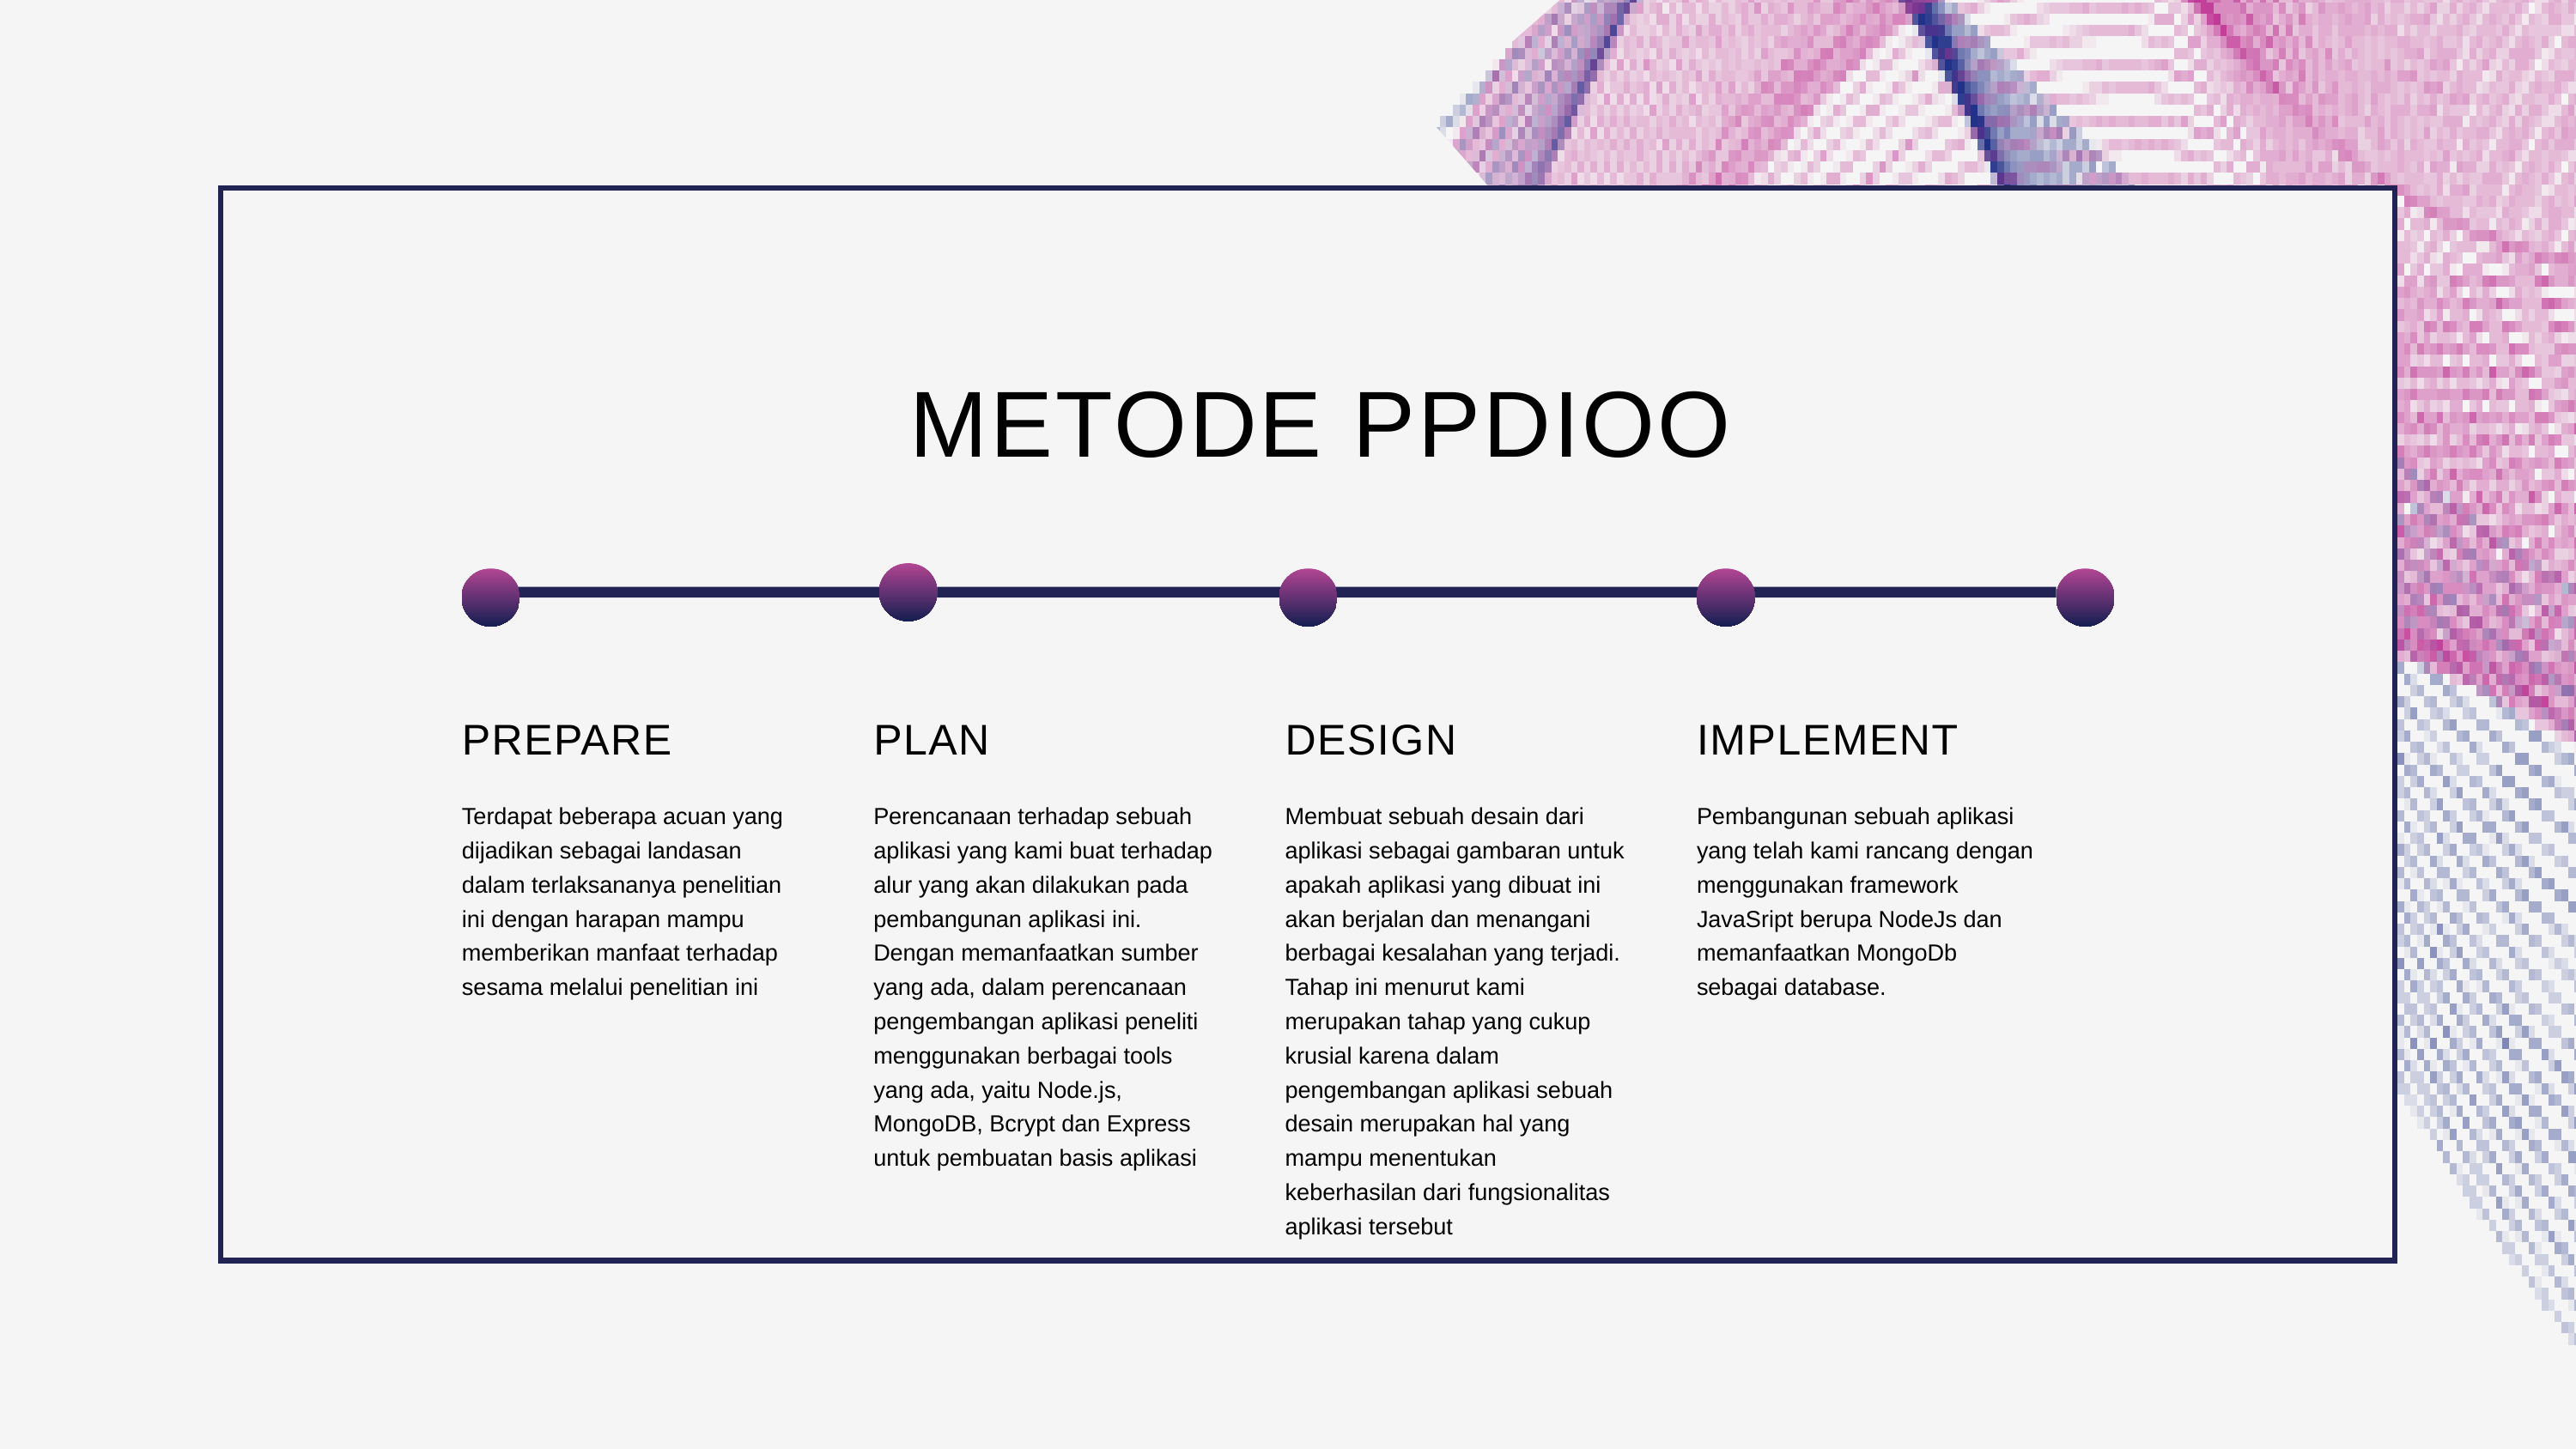

METODE PPDIOO

PREPARE
PLAN
DESIGN
IMPLEMENT
Terdapat beberapa acuan yang dijadikan sebagai landasan dalam terlaksananya penelitian ini dengan harapan mampu memberikan manfaat terhadap sesama melalui penelitian ini
Perencanaan terhadap sebuah aplikasi yang kami buat terhadap alur yang akan dilakukan pada pembangunan aplikasi ini. Dengan memanfaatkan sumber yang ada, dalam perencanaan pengembangan aplikasi peneliti menggunakan berbagai tools yang ada, yaitu Node.js, MongoDB, Bcrypt dan Express untuk pembuatan basis aplikasi
Membuat sebuah desain dari aplikasi sebagai gambaran untuk apakah aplikasi yang dibuat ini akan berjalan dan menangani berbagai kesalahan yang terjadi. Tahap ini menurut kami merupakan tahap yang cukup krusial karena dalam pengembangan aplikasi sebuah desain merupakan hal yang mampu menentukan keberhasilan dari fungsionalitas aplikasi tersebut
Pembangunan sebuah aplikasi yang telah kami rancang dengan menggunakan framework JavaSript berupa NodeJs dan memanfaatkan MongoDb sebagai database.